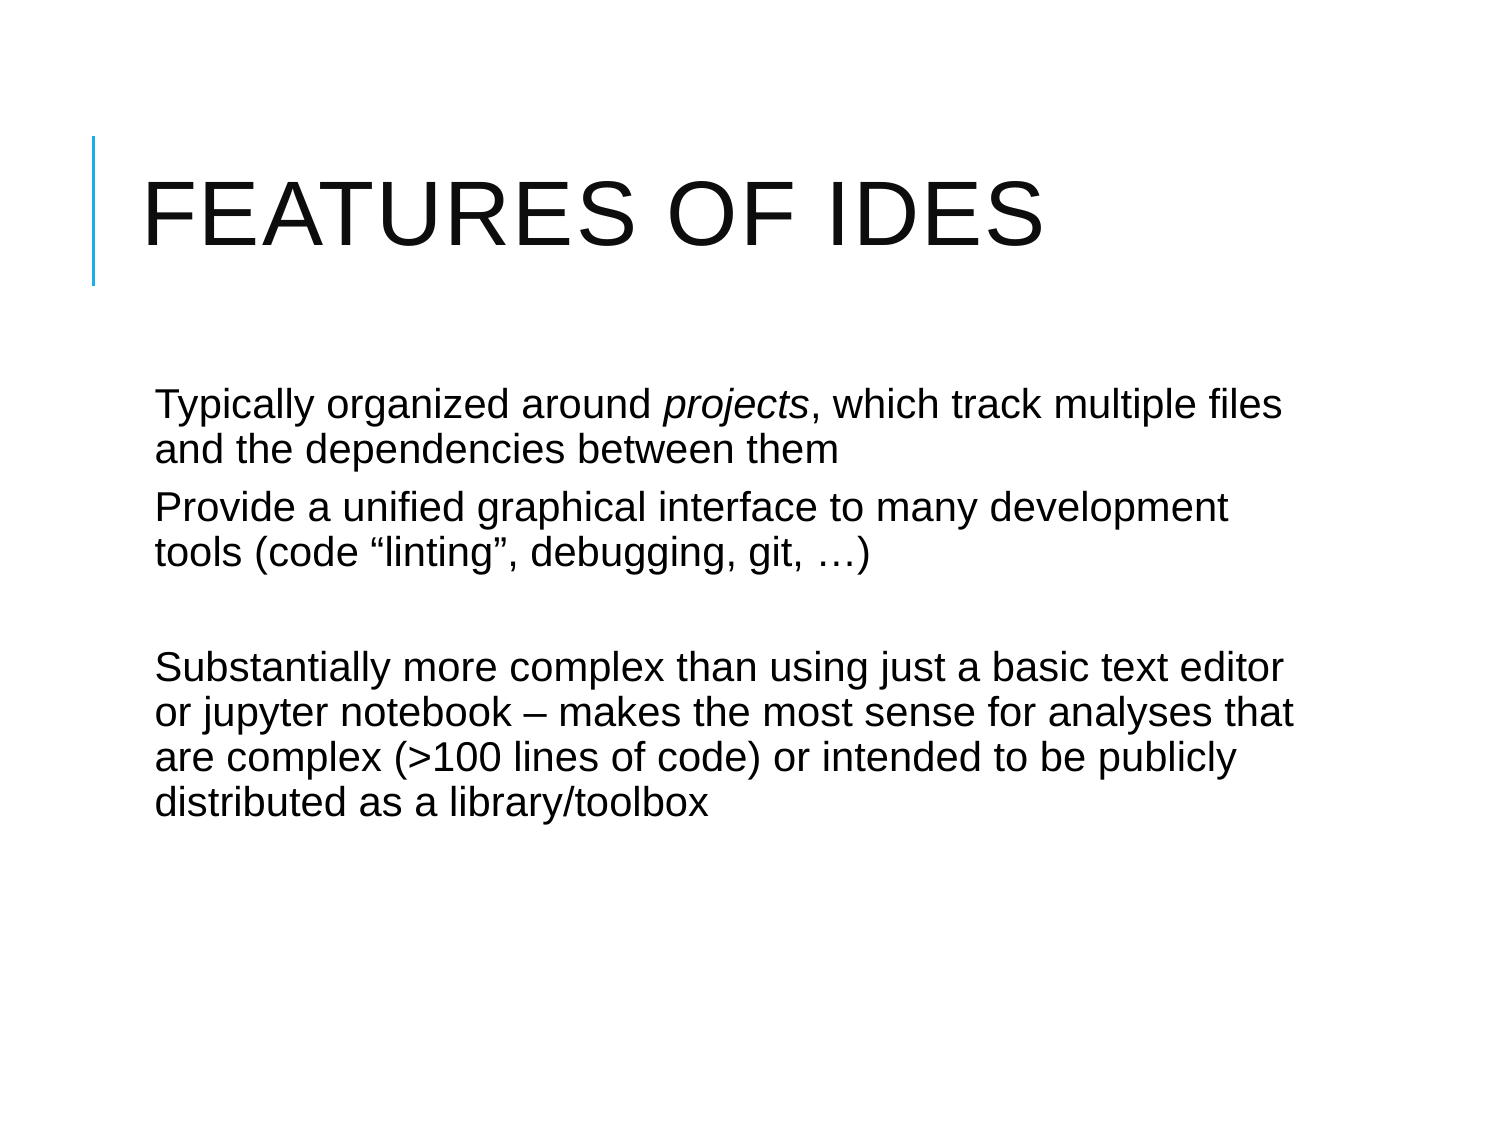

# Features of IDEs
Typically organized around projects, which track multiple files and the dependencies between them
Provide a unified graphical interface to many development tools (code “linting”, debugging, git, …)

Substantially more complex than using just a basic text editor or jupyter notebook – makes the most sense for analyses that are complex (>100 lines of code) or intended to be publicly distributed as a library/toolbox